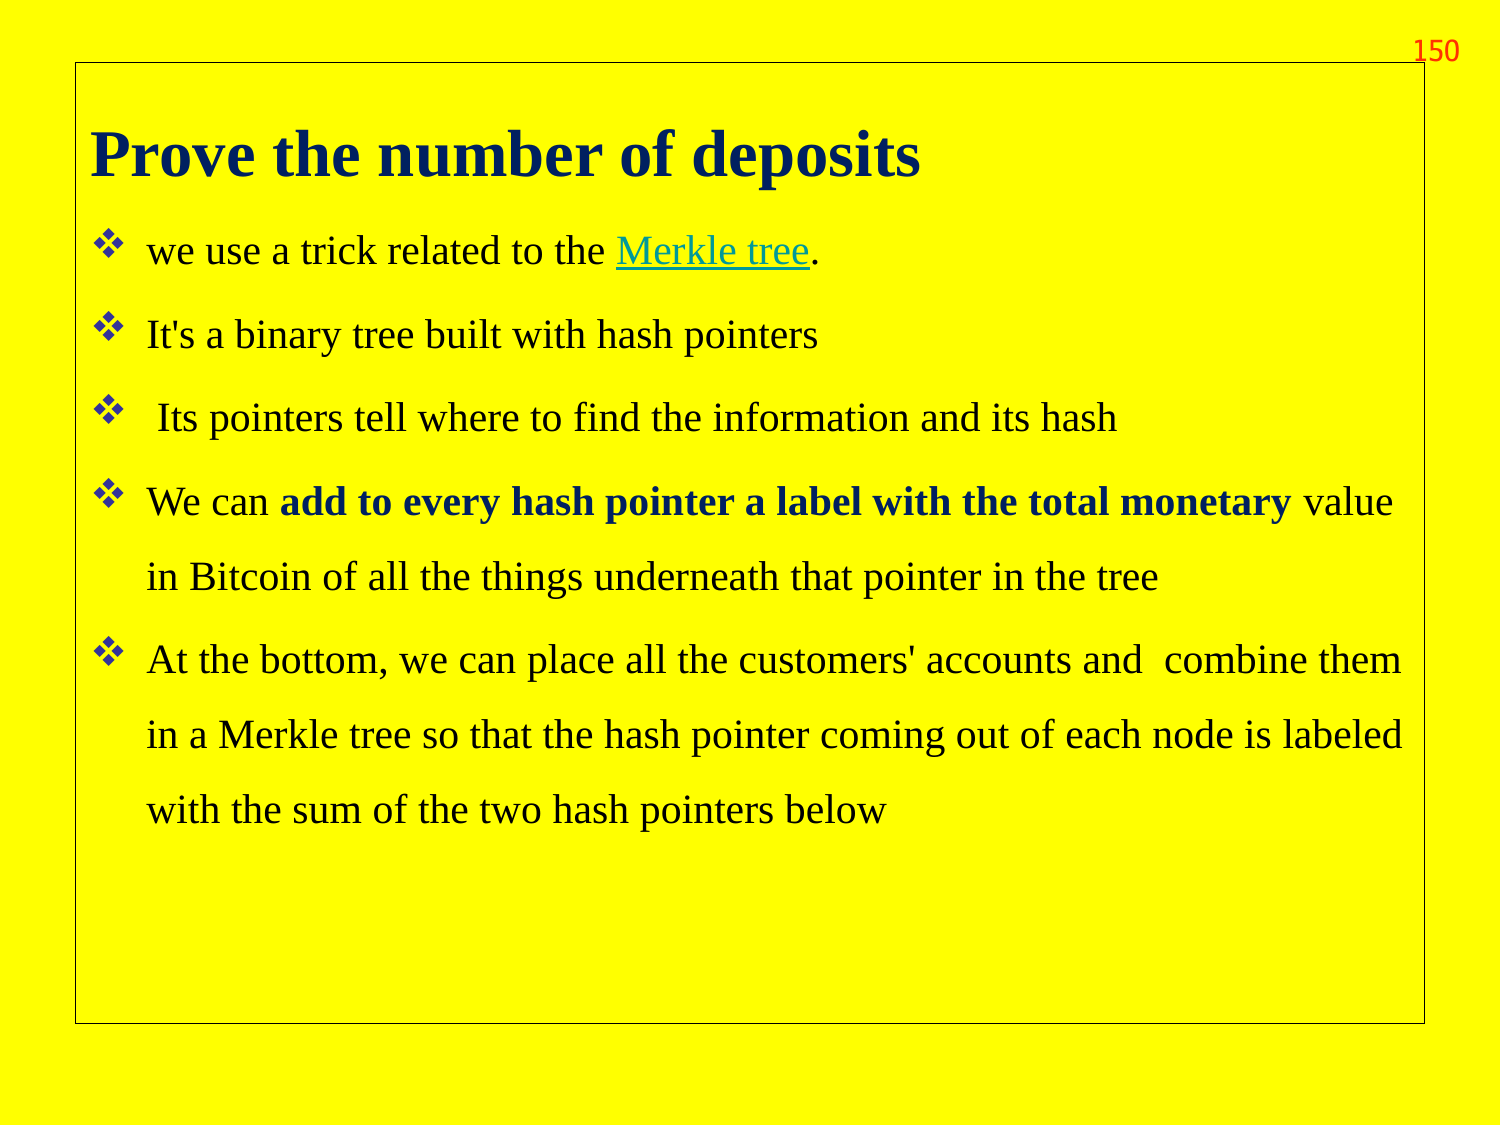

150
Prove the number of deposits
we use a trick related to the Merkle tree.
It's a binary tree built with hash pointers
 Its pointers tell where to find the information and its hash
We can add to every hash pointer a label with the total monetary value in Bitcoin of all the things underneath that pointer in the tree
At the bottom, we can place all the customers' accounts and  combine them in a Merkle tree so that the hash pointer coming out of each node is labeled with the sum of the two hash pointers below